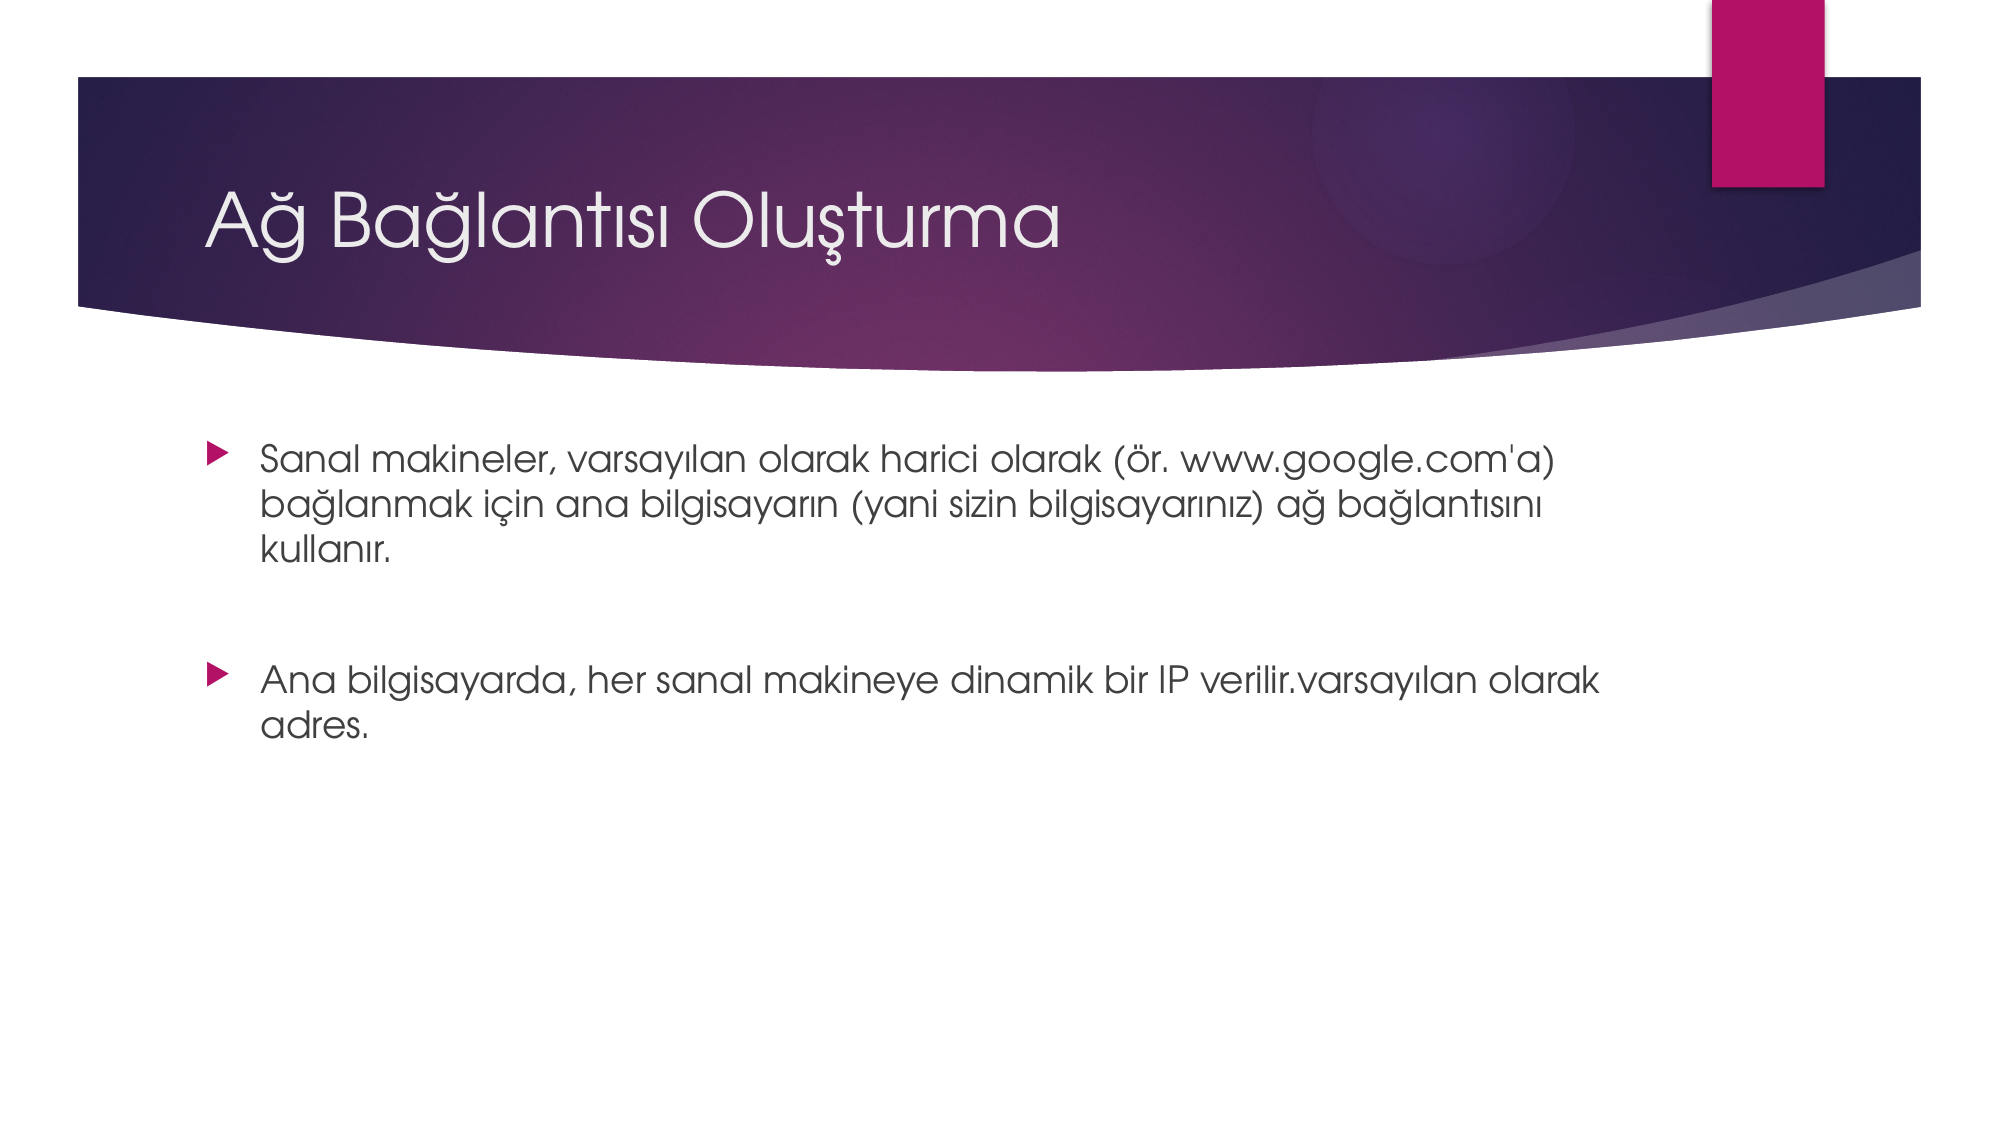

# Ağ Bağlantısı Oluşturma
Sanal makineler, varsayılan olarak harici olarak (ör. www.google.com'a) bağlanmak için ana bilgisayarın (yani sizin bilgisayarınız) ağ bağlantısını kullanır.

Ana bilgisayarda, her sanal makineye dinamik bir IP verilir.varsayılan olarak adres.